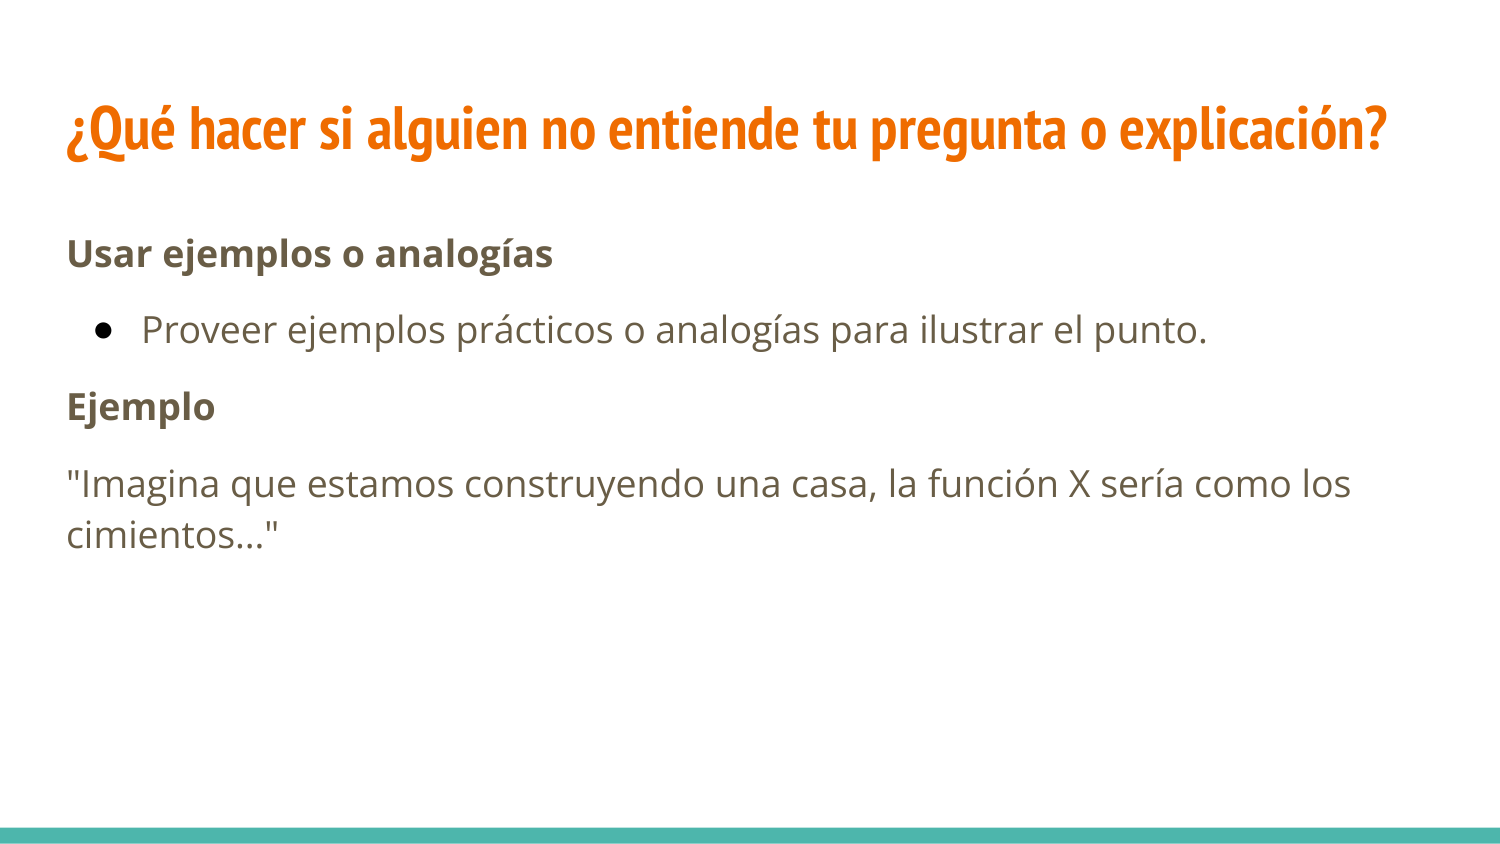

# ¿Qué hacer si alguien no entiende tu pregunta o explicación?
Usar ejemplos o analogías
Proveer ejemplos prácticos o analogías para ilustrar el punto.
Ejemplo
"Imagina que estamos construyendo una casa, la función X sería como los cimientos..."